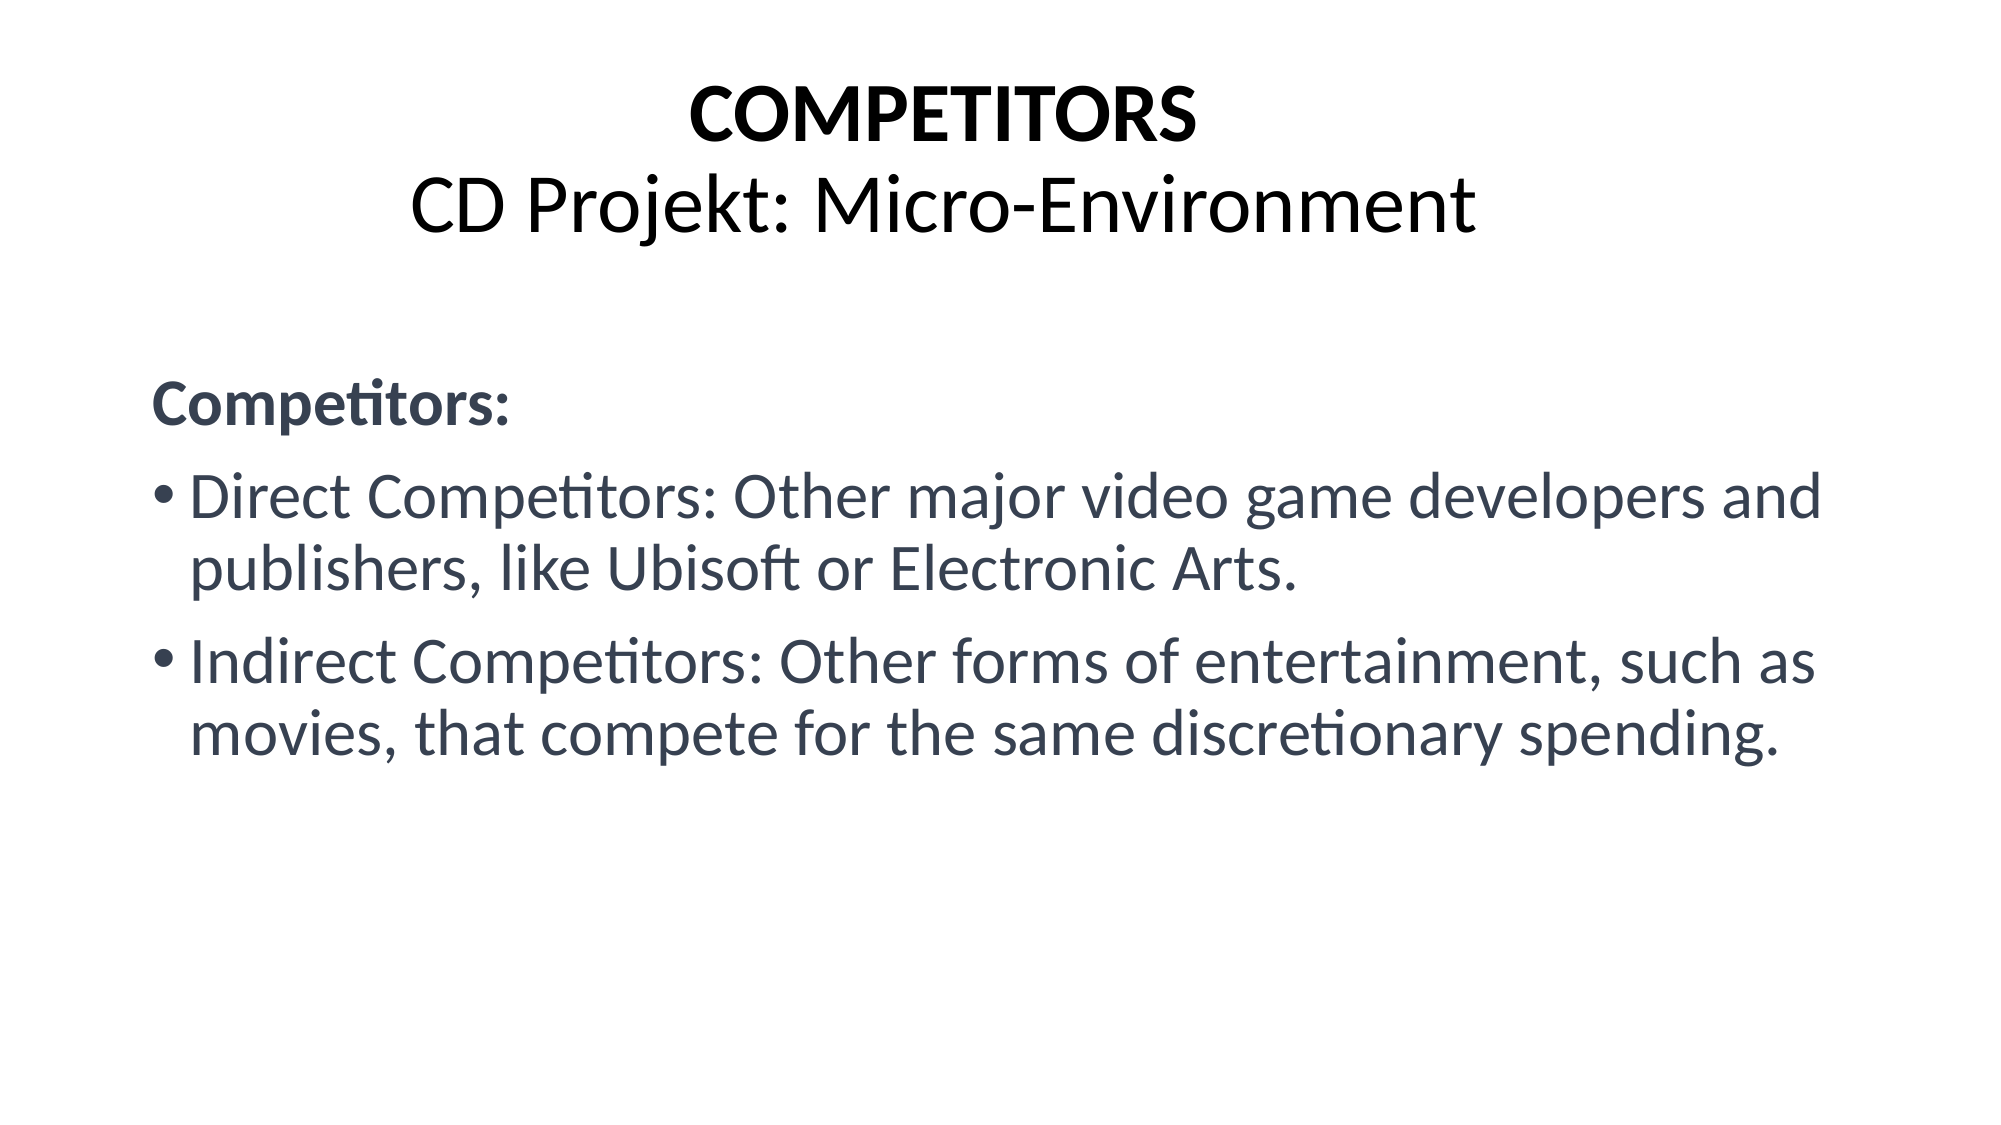

# COMPETITORS CD Projekt: Micro-Environment
Competitors:
Direct Competitors: Other major video game developers and publishers, like Ubisoft or Electronic Arts.
Indirect Competitors: Other forms of entertainment, such as movies, that compete for the same discretionary spending.